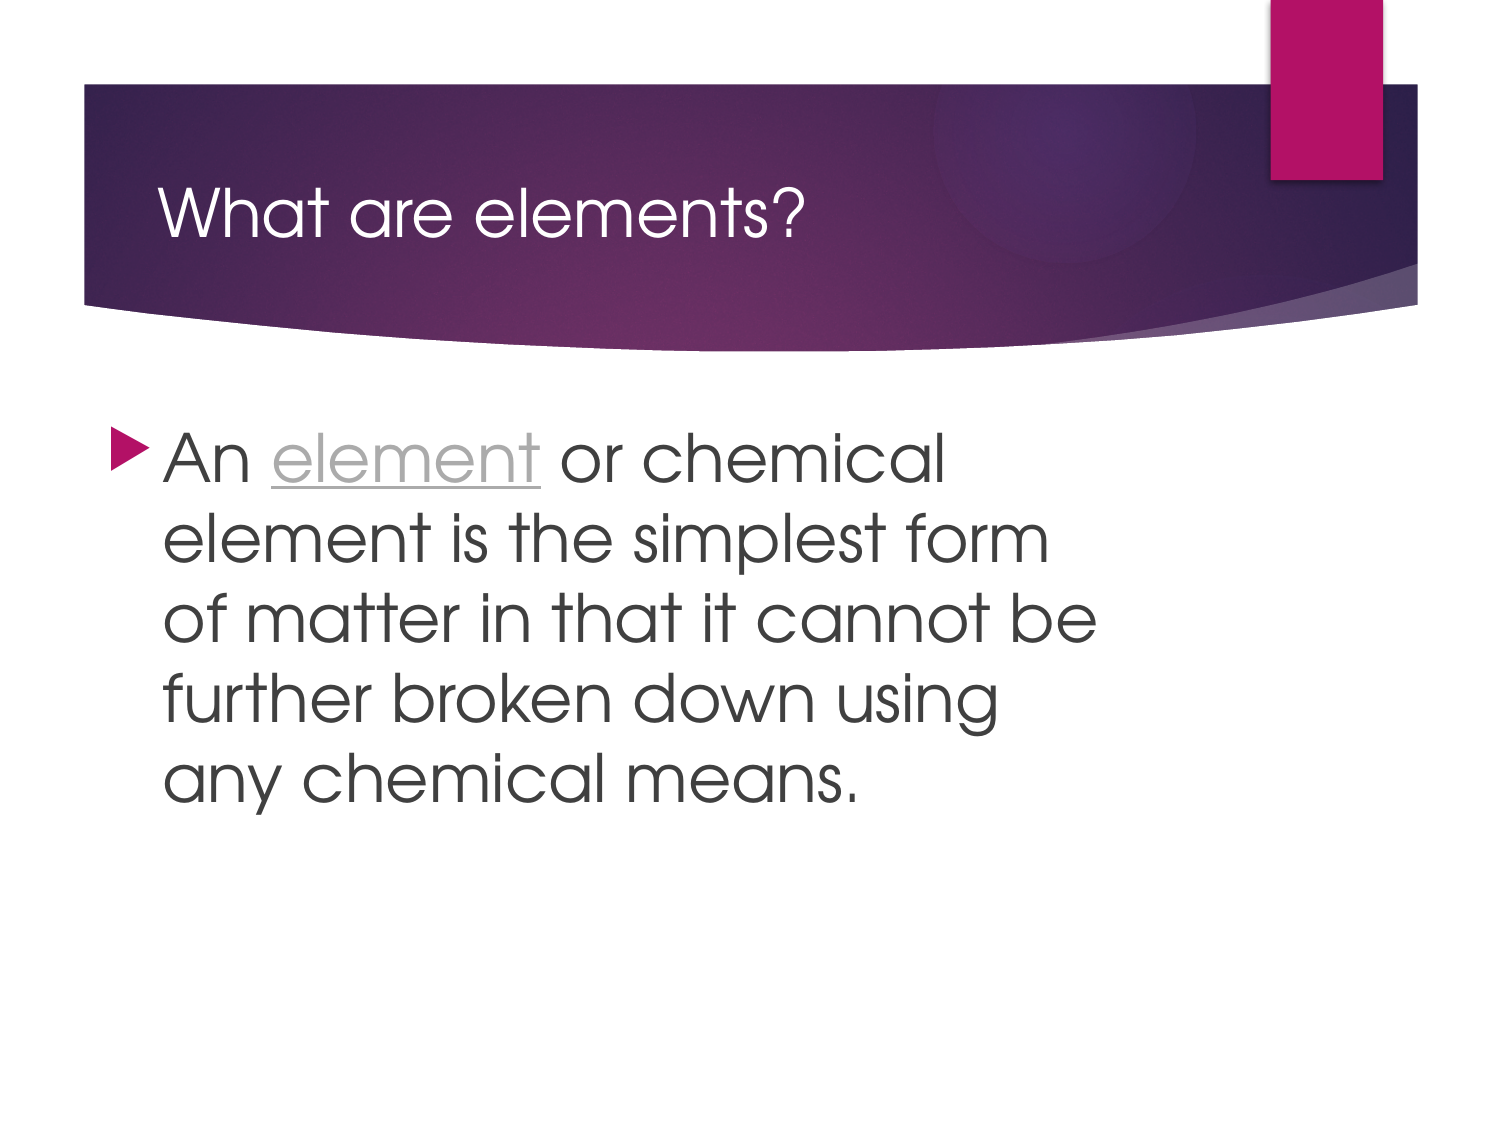

# What are elements?
An element or chemical element is the simplest form of matter in that it cannot be further broken down using any chemical means.